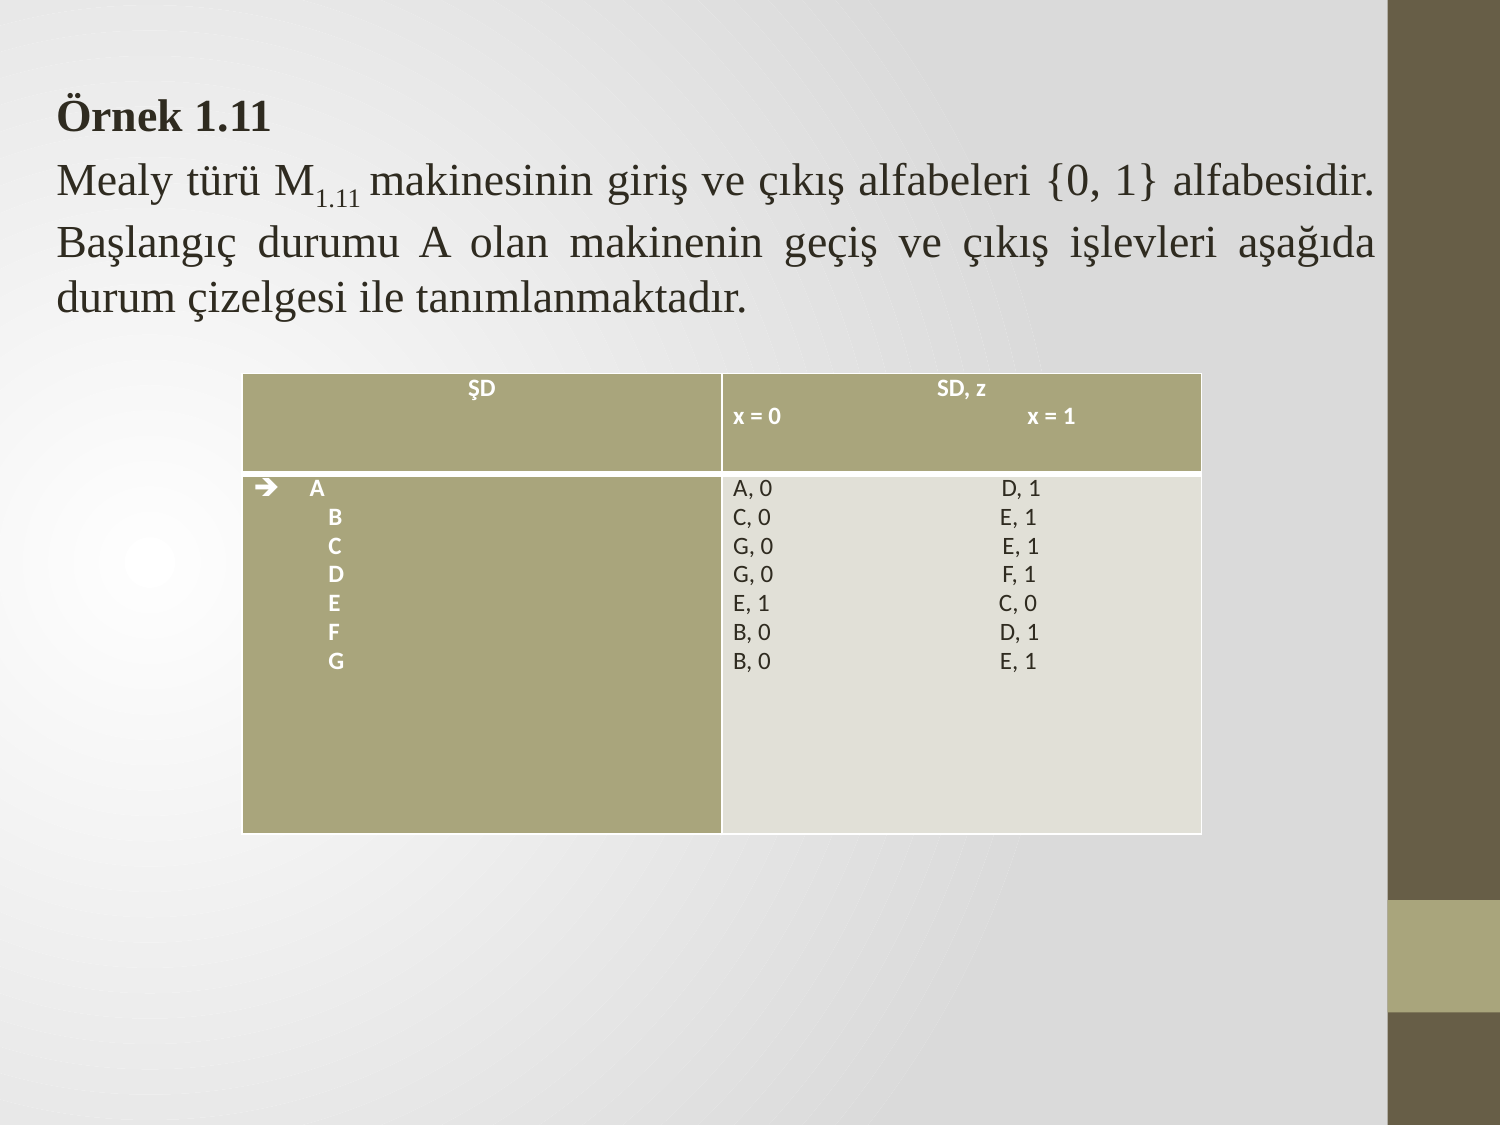

Örnek 1.11
Mealy türü M1.11 makinesinin giriş ve çıkış alfabeleri {0, 1} alfabesidir. Başlangıç durumu A olan makinenin geçiş ve çıkış işlevleri aşağıda durum çizelgesi ile tanımlanmaktadır.

| ŞD | SD, z x = 0 x = 1 |
| --- | --- |
| A B C D E F G | A, 0 D, 1 C, 0 E, 1 G, 0 E, 1 G, 0 F, 1 E, 1 C, 0 B, 0 D, 1 B, 0 E, 1 |